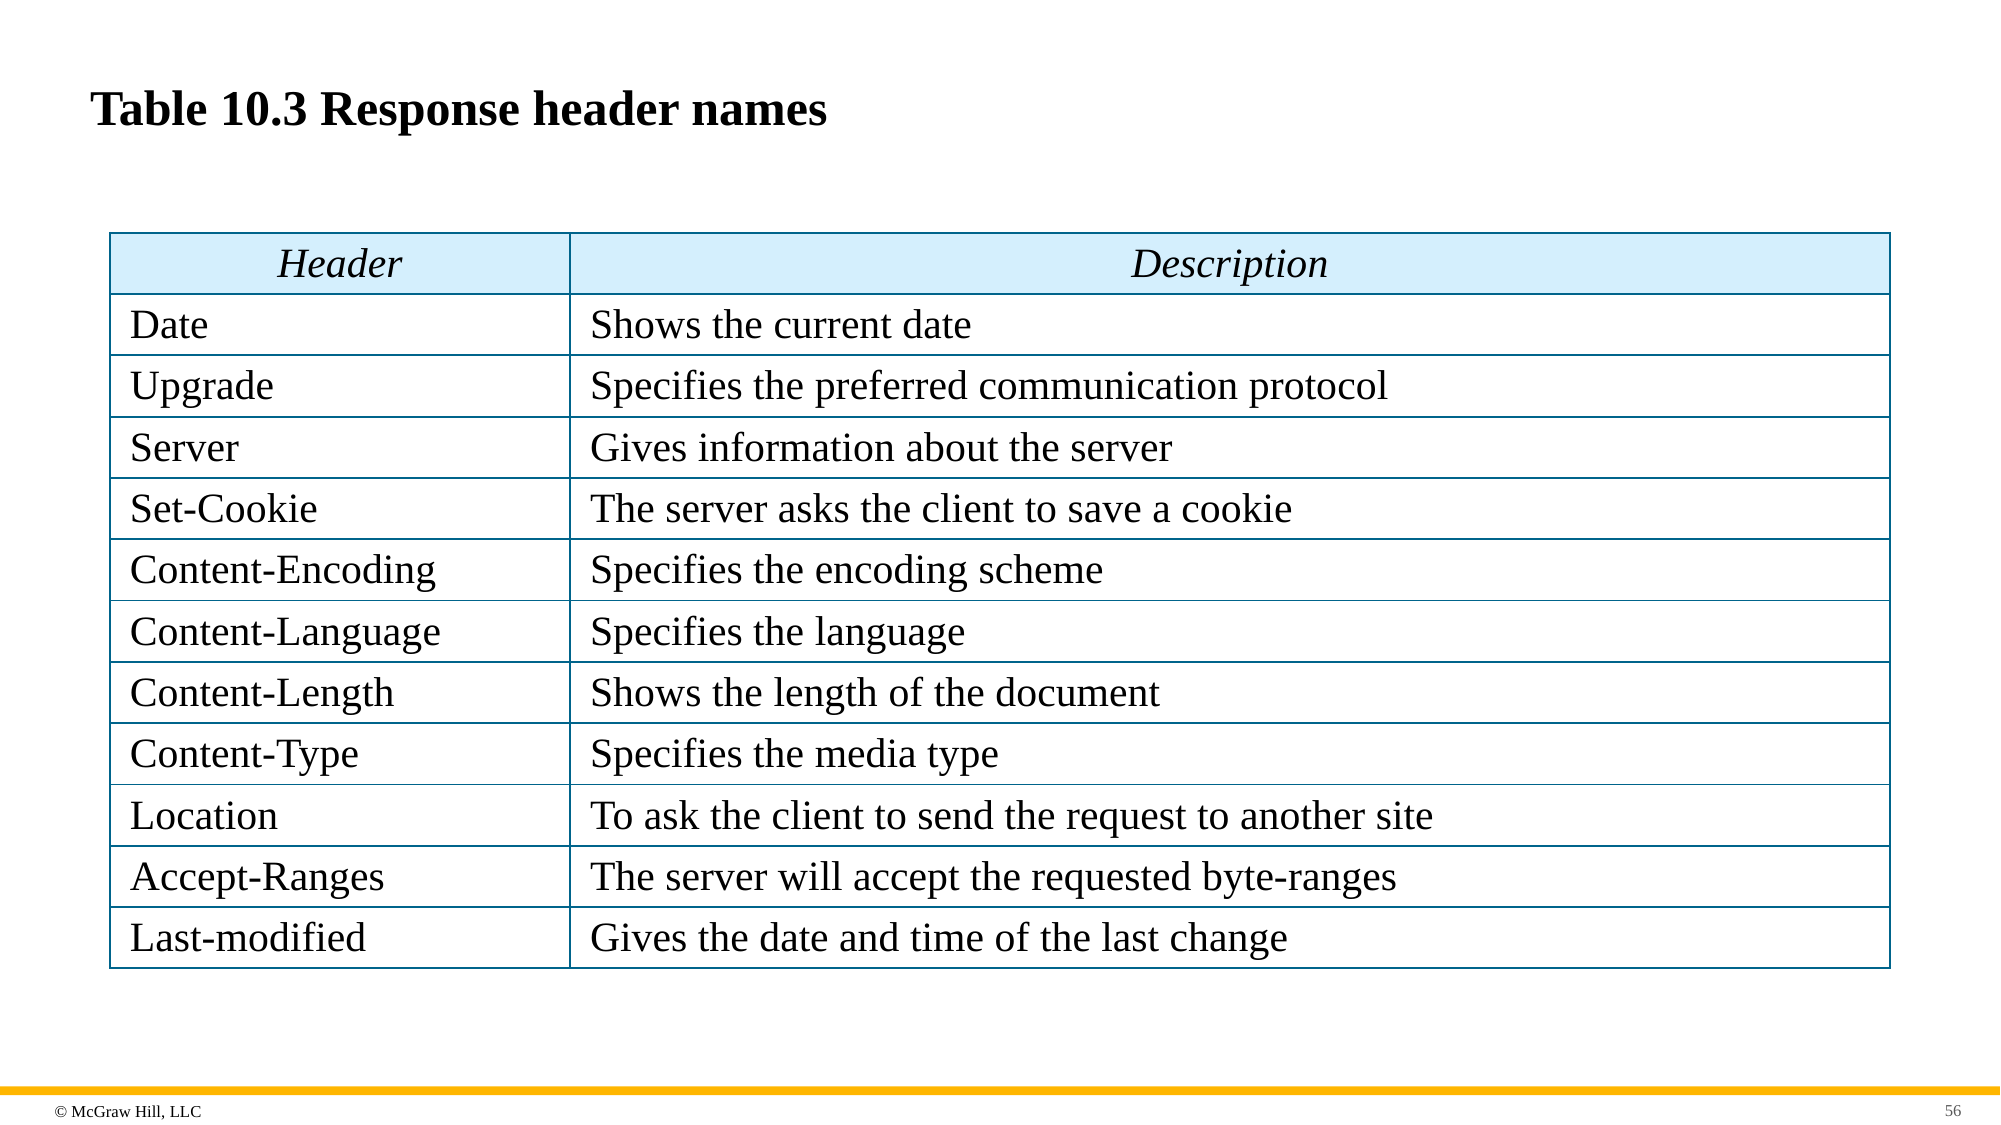

# Table 10.3 Response header names
| Header | Description |
| --- | --- |
| Date | Shows the current date |
| Upgrade | Specifies the preferred communication protocol |
| Server | Gives information about the server |
| Set-Cookie | The server asks the client to save a cookie |
| Content-Encoding | Specifies the encoding scheme |
| Content-Language | Specifies the language |
| Content-Length | Shows the length of the document |
| Content-Type | Specifies the media type |
| Location | To ask the client to send the request to another site |
| Accept-Ranges | The server will accept the requested byte-ranges |
| Last-modified | Gives the date and time of the last change |
56